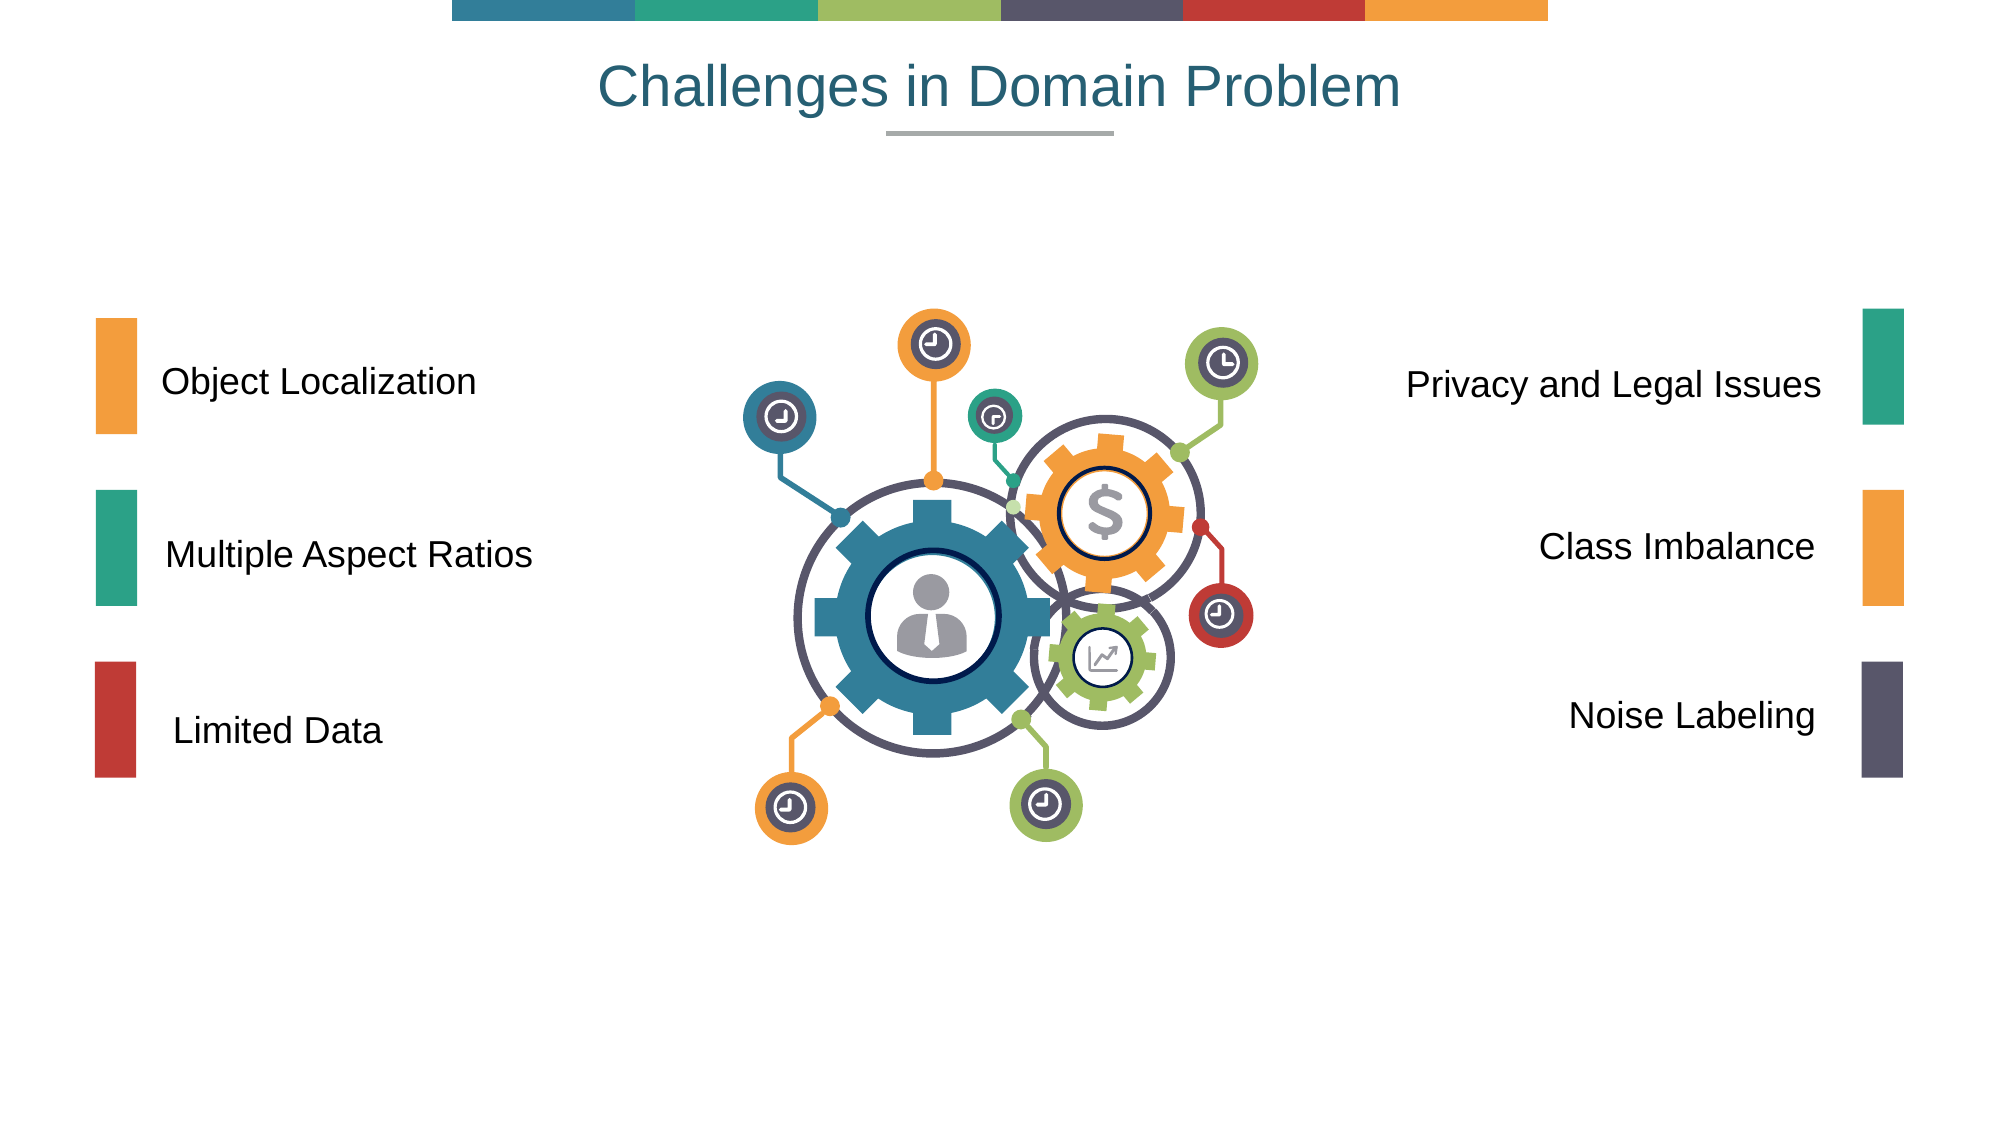

# Challenges in Domain Problem

Object Localization
Privacy and Legal Issues

Class Imbalance
Multiple Aspect Ratios

Noise Labeling
Limited Data